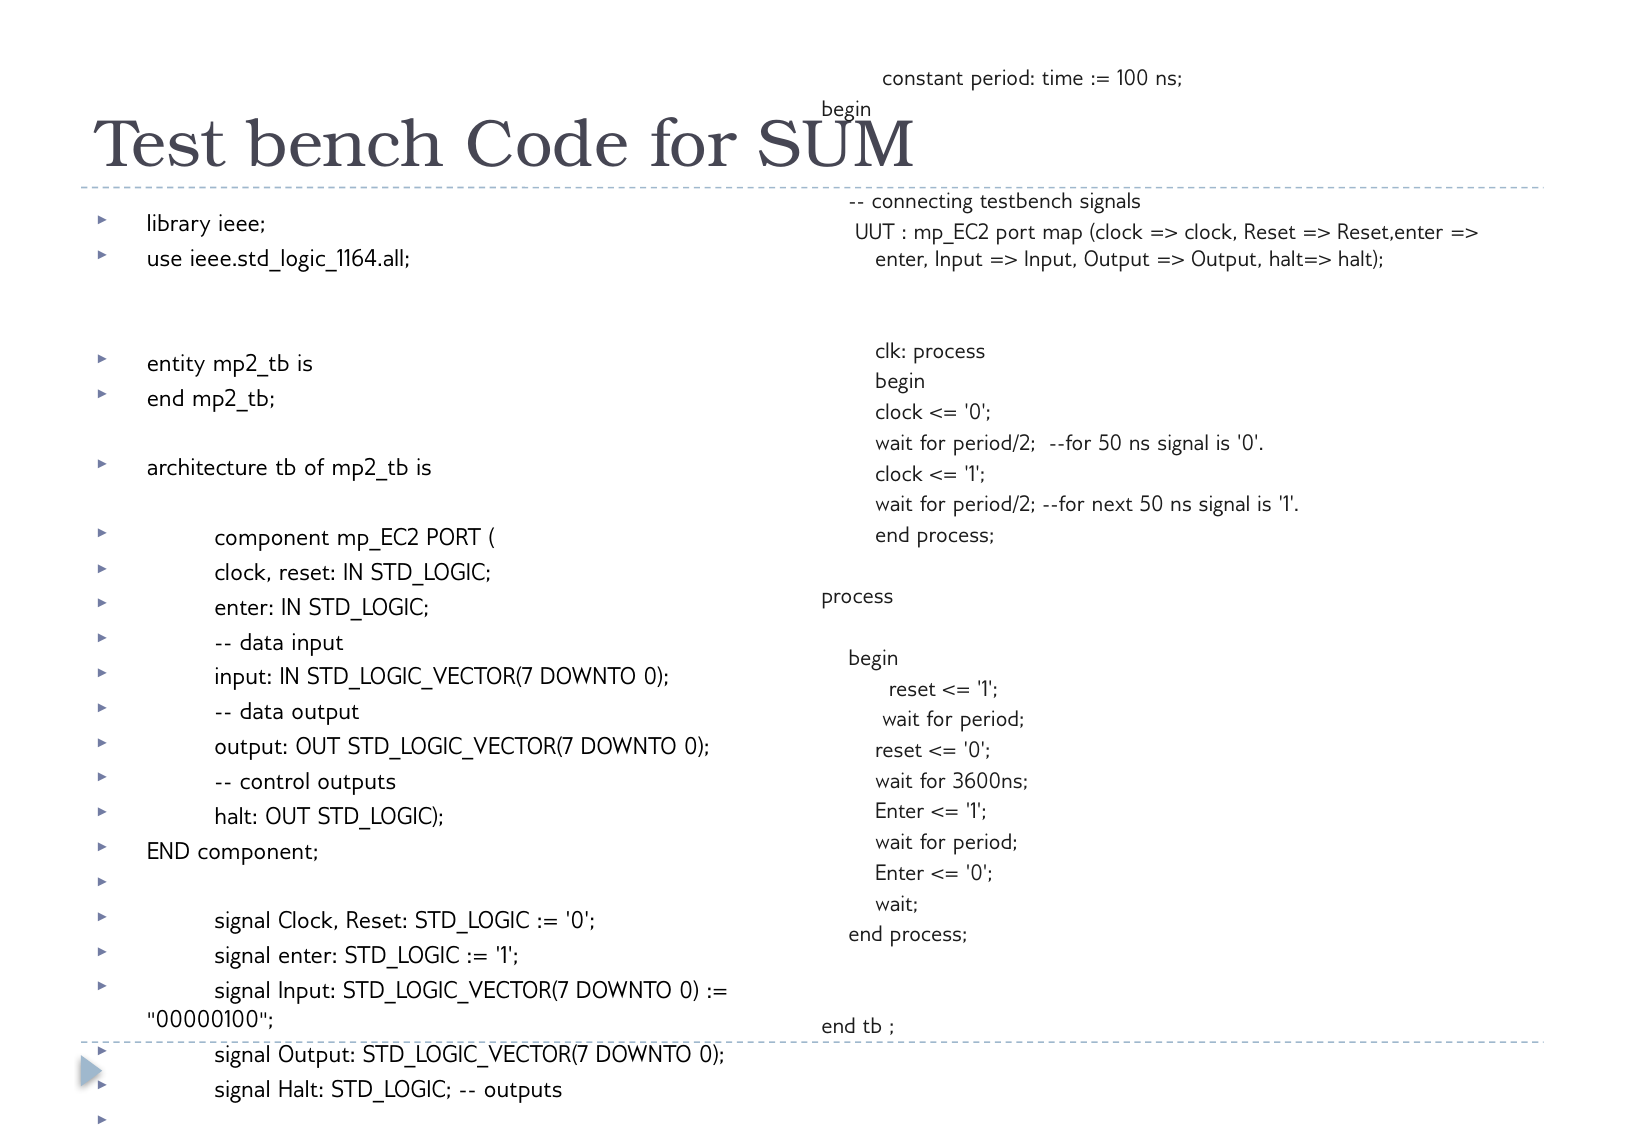

# Test bench Code for SUM

	 constant period: time := 100 ns;
begin

    -- connecting testbench signals
     UUT : mp_EC2 port map (clock => clock, Reset => Reset,enter => enter, Input => Input, Output => Output, halt=> halt);

	clk: process
		begin
			clock <= '0';
        wait for period/2;  --for 50 ns signal is '0'.
        clock <= '1';
        wait for period/2; --for next 50 ns signal is '1'.
		end process;

process

    begin
		  reset <= '1';
         wait for period;
			reset <= '0';
			wait for 3600ns;
			Enter <= '1';
			wait for period;
			Enter <= '0';
			wait;
    end process;

end tb ;

library ieee;
use ieee.std_logic_1164.all;

entity mp2_tb is
end mp2_tb;

architecture tb of mp2_tb is

	component mp_EC2 PORT (
	clock, reset: IN STD_LOGIC;
	enter: IN STD_LOGIC;
	-- data input
	input: IN STD_LOGIC_VECTOR(7 DOWNTO 0);
	-- data output
	output: OUT STD_LOGIC_VECTOR(7 DOWNTO 0);
	-- control outputs
	halt: OUT STD_LOGIC);
END component;

	signal Clock, Reset: STD_LOGIC := '0';
	signal enter: STD_LOGIC := '1';
	signal Input: STD_LOGIC_VECTOR(7 DOWNTO 0) := "00000100";
	signal Output: STD_LOGIC_VECTOR(7 DOWNTO 0);
	signal Halt: STD_LOGIC; -- outputs